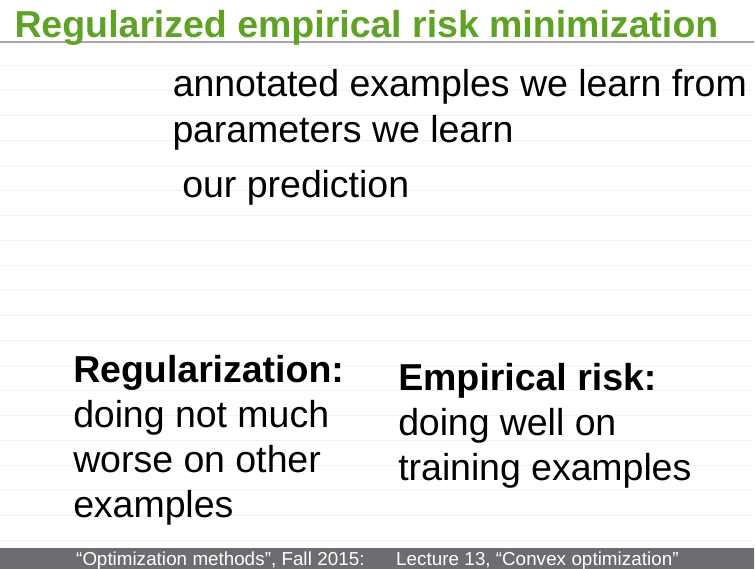

# Regularized empirical risk minimization
annotated examples we learn from
parameters we learn
our prediction
Regularization: doing not much worse on other examples
Empirical risk:
doing well on training examples